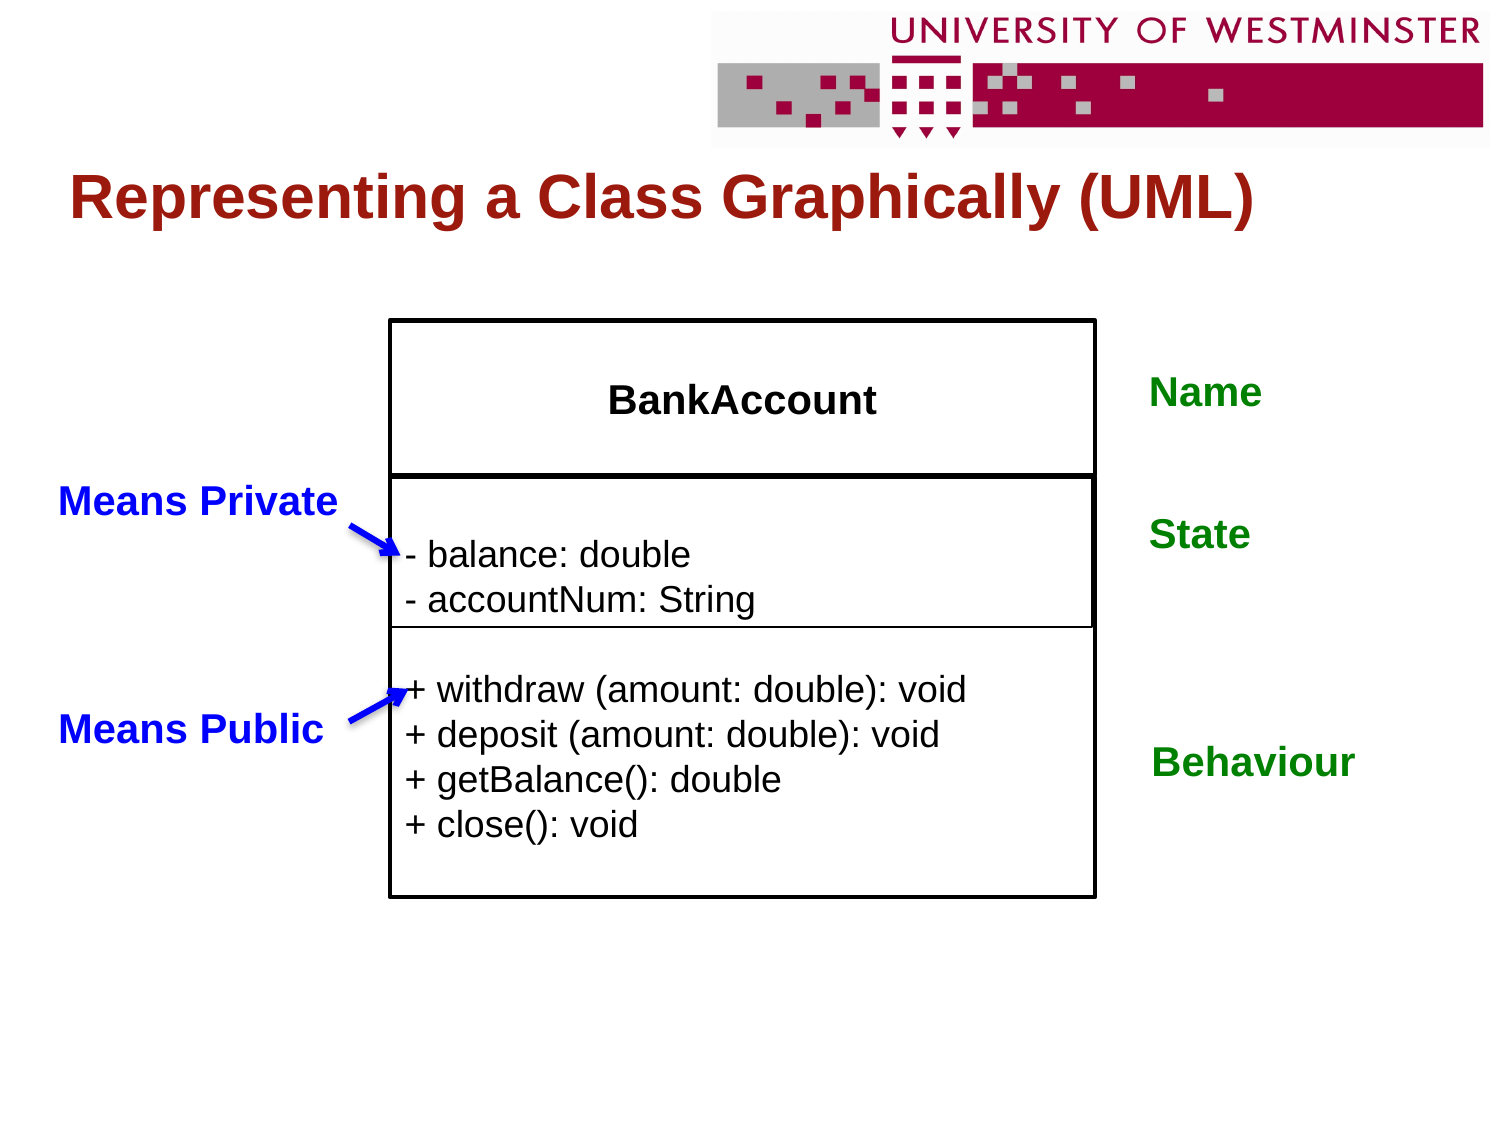

# Representing a Class Graphically (UML)

BankAccount

- balance: double

- accountNum: String

+ withdraw (amount: double): void
+ deposit (amount: double): void
+ getBalance(): double
+ close(): void

Name
Means Private
State
Means Public
Behaviour